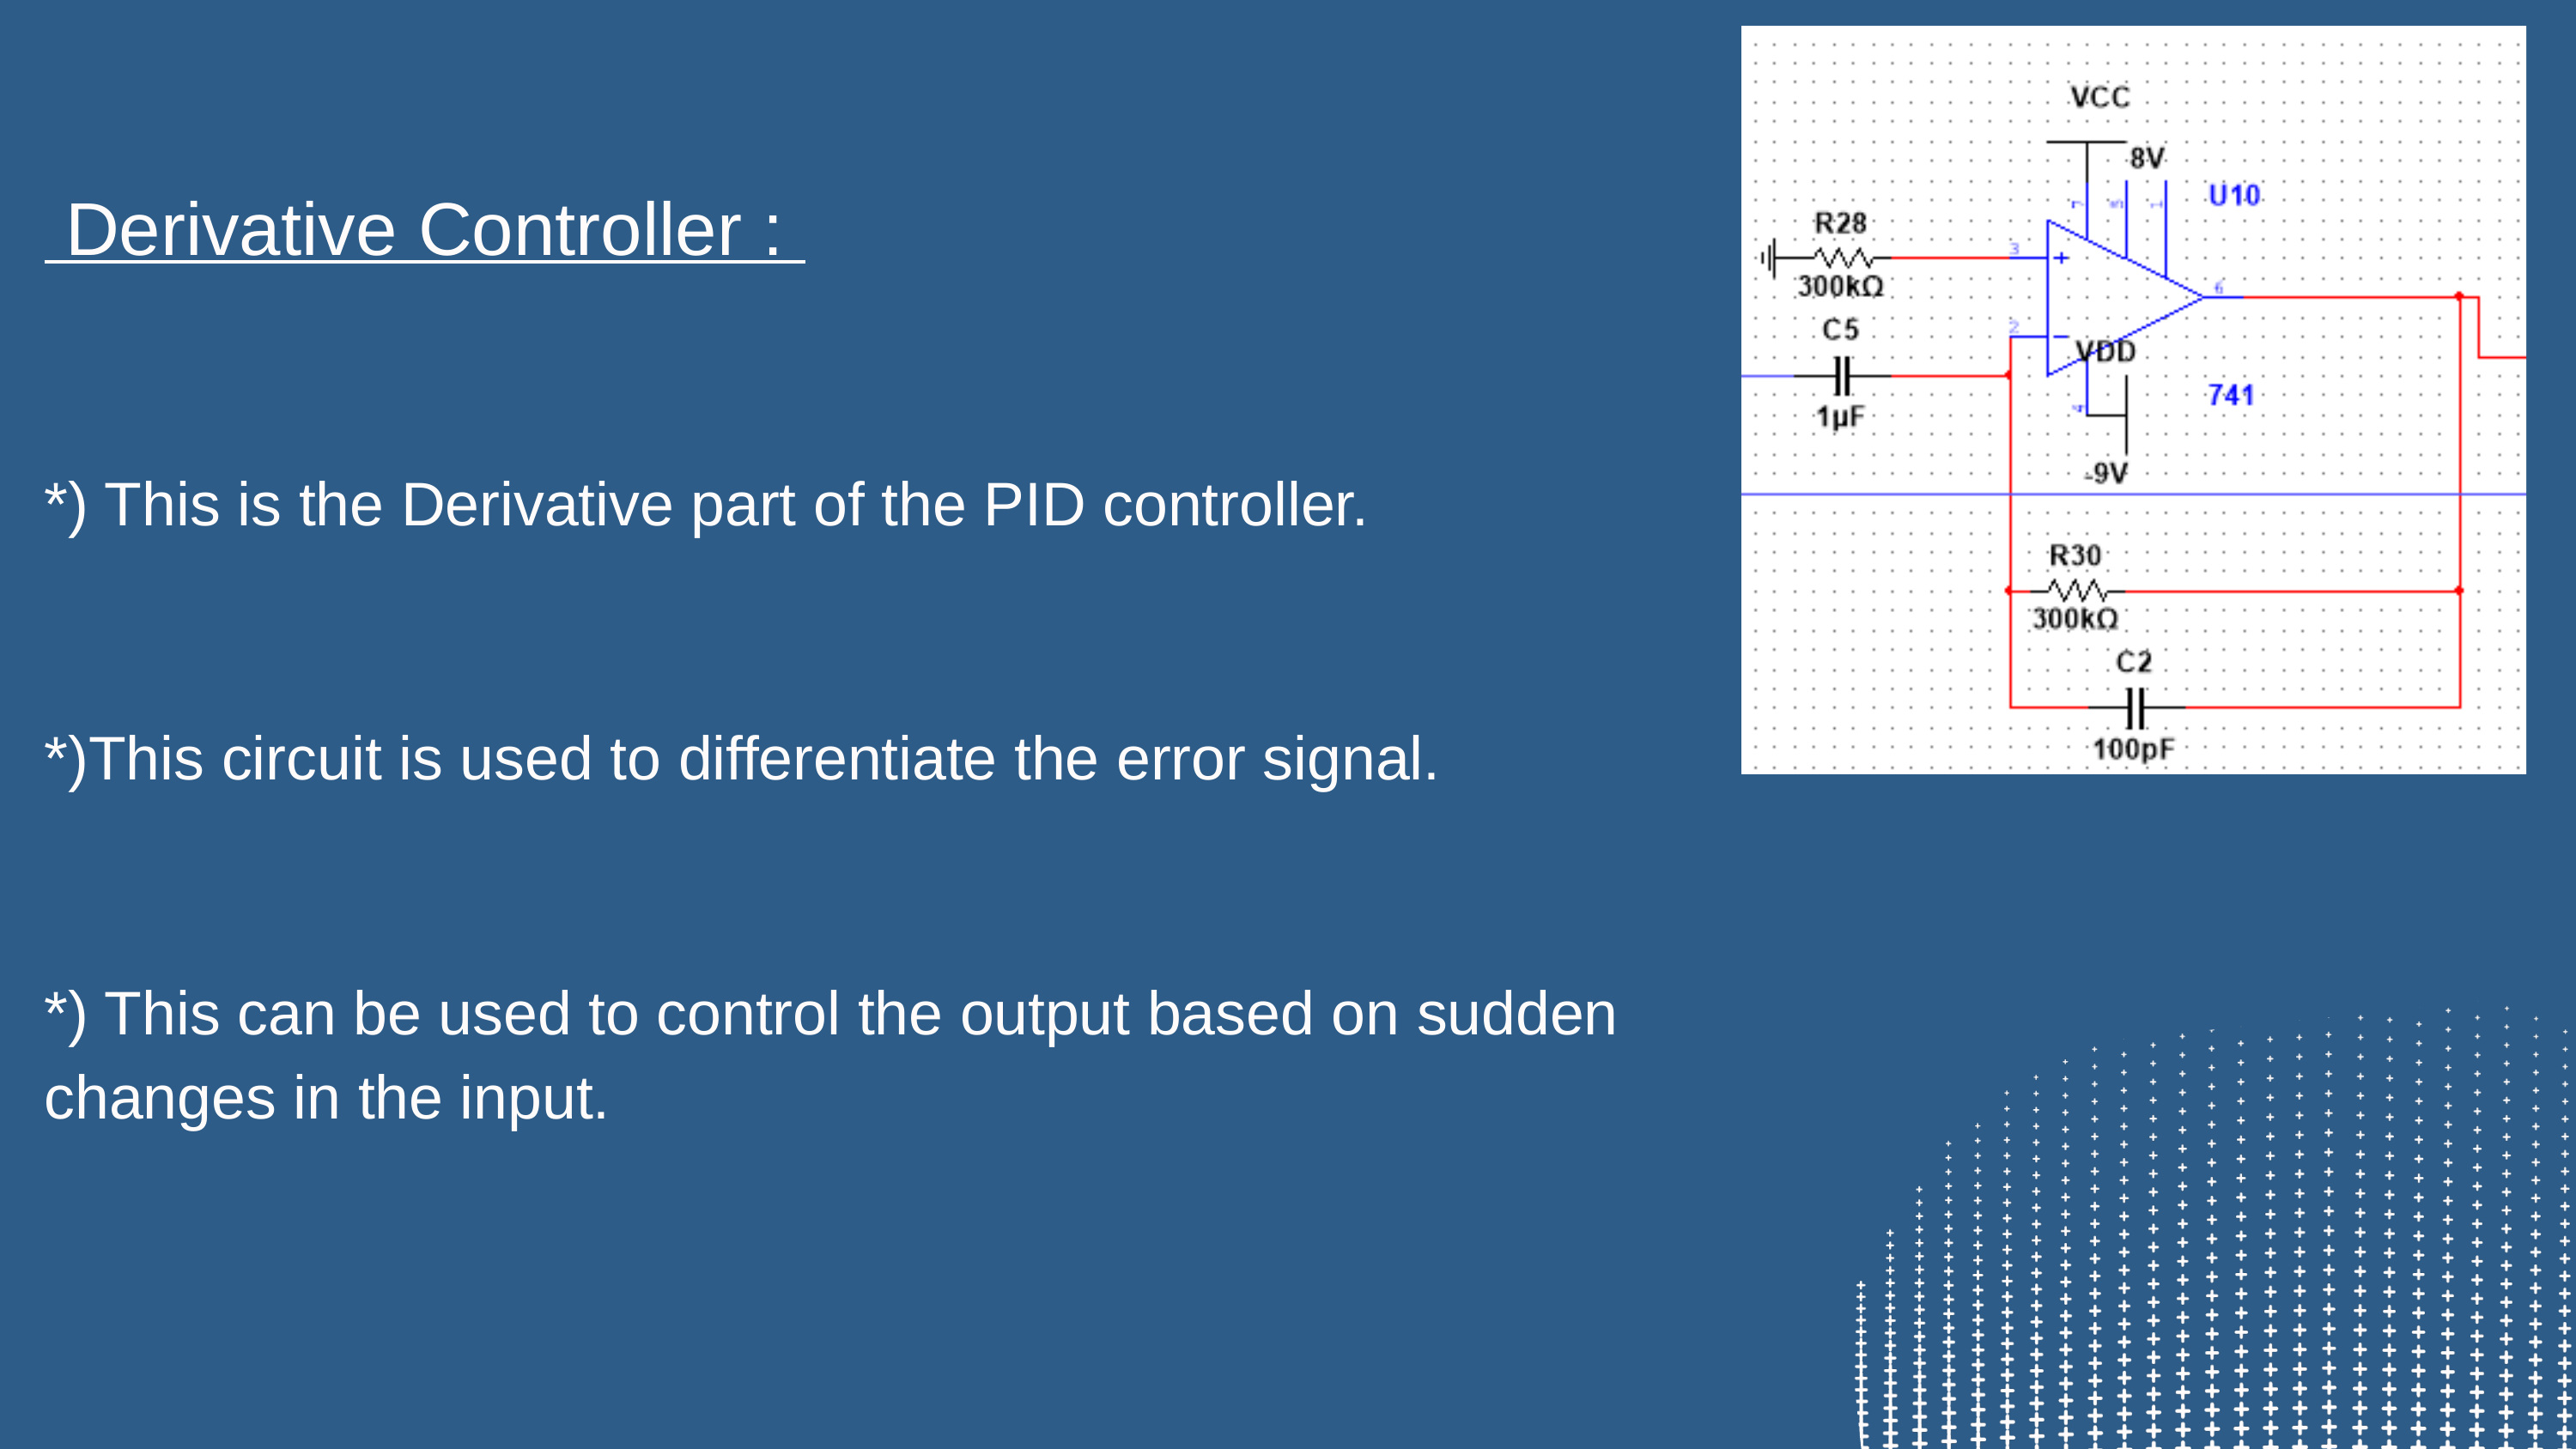

Derivative Controller :

*) This is the Derivative part of the PID controller.

*)This circuit is used to differentiate the error signal.

*) This can be used to control the output based on sudden
changes in the input.